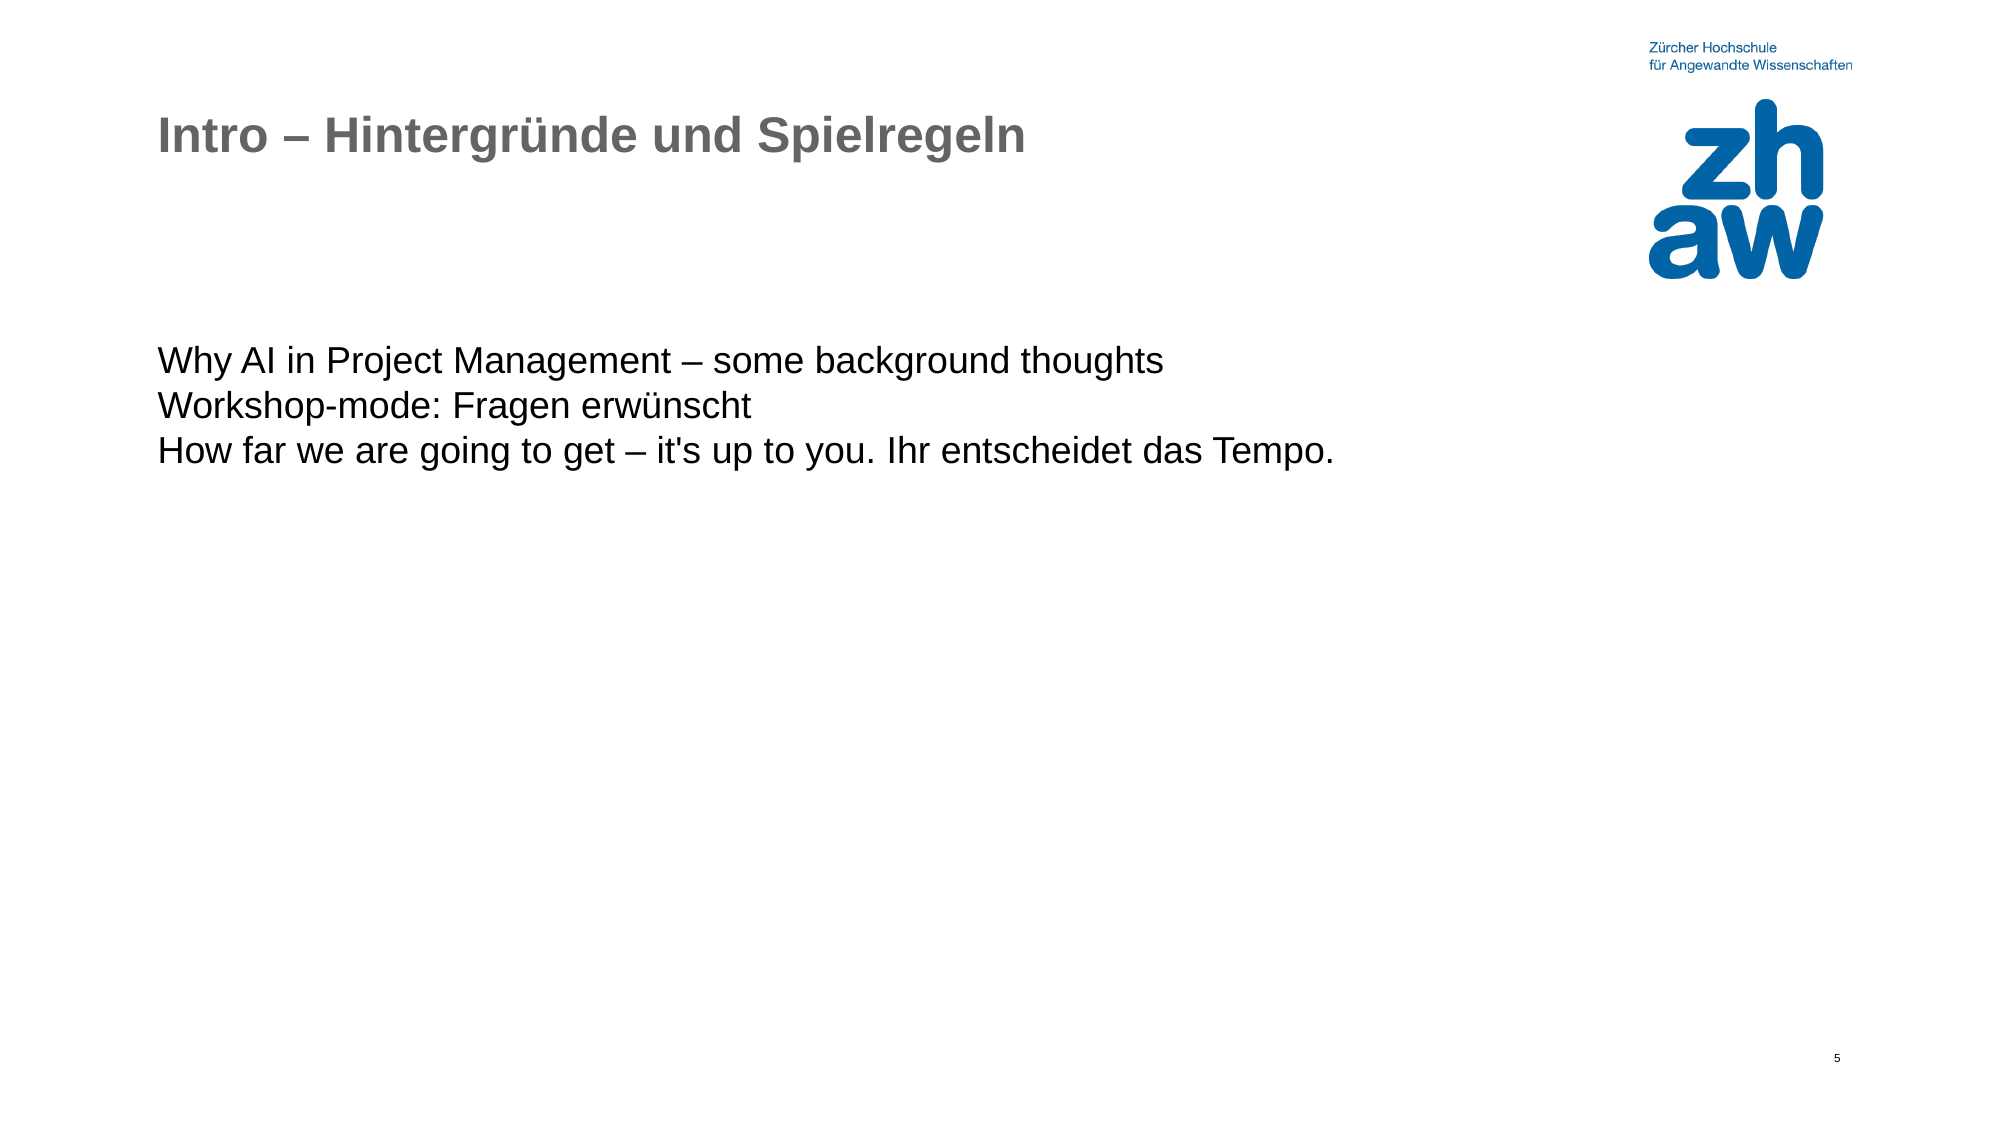

# Intro – Hintergründe und Spielregeln
Why AI in Project Management – some background thoughts
Workshop-mode: Fragen erwünscht
How far we are going to get – it's up to you. Ihr entscheidet das Tempo.

5